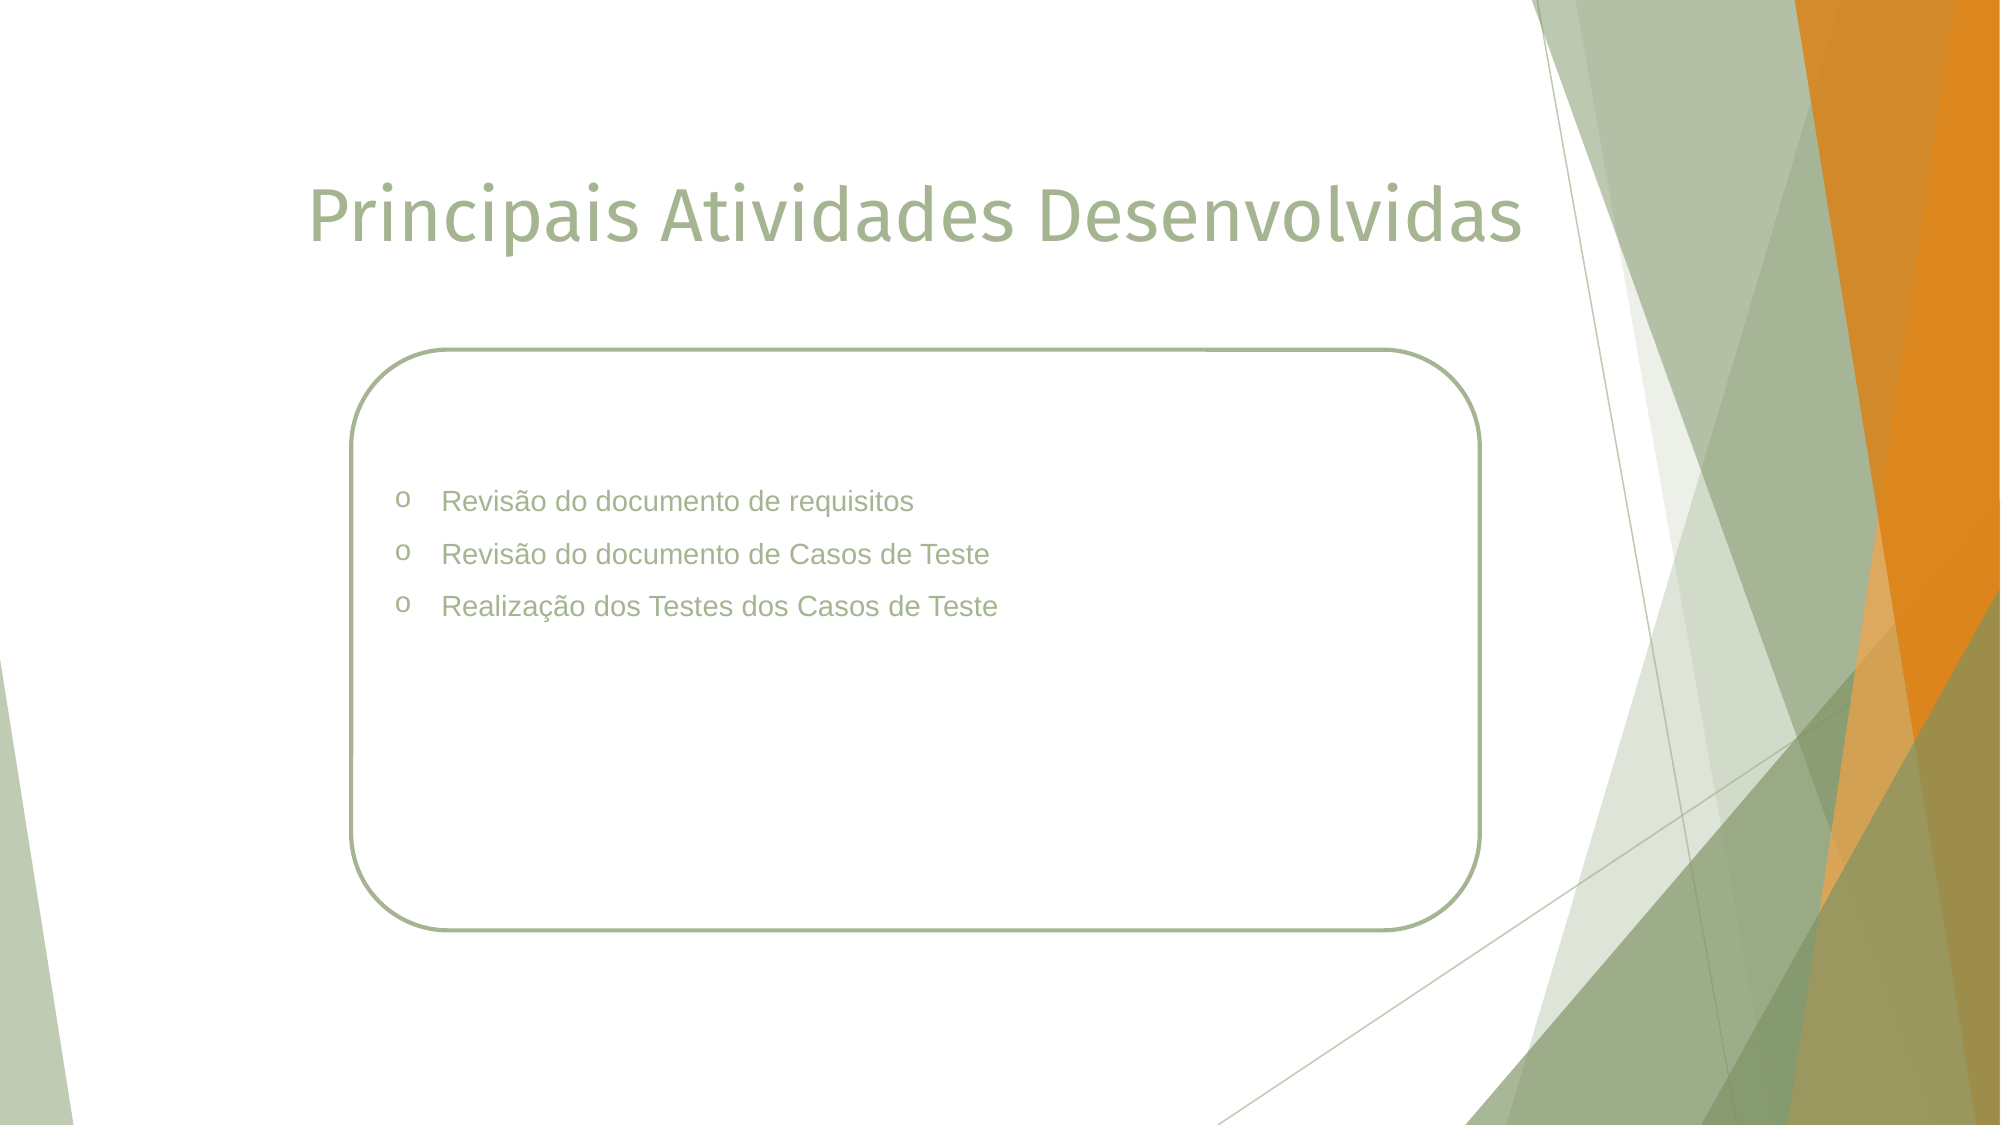

# Principais Atividades Desenvolvidas

Revisão do documento de requisitos
Revisão do documento de Casos de Teste
Realização dos Testes dos Casos de Teste